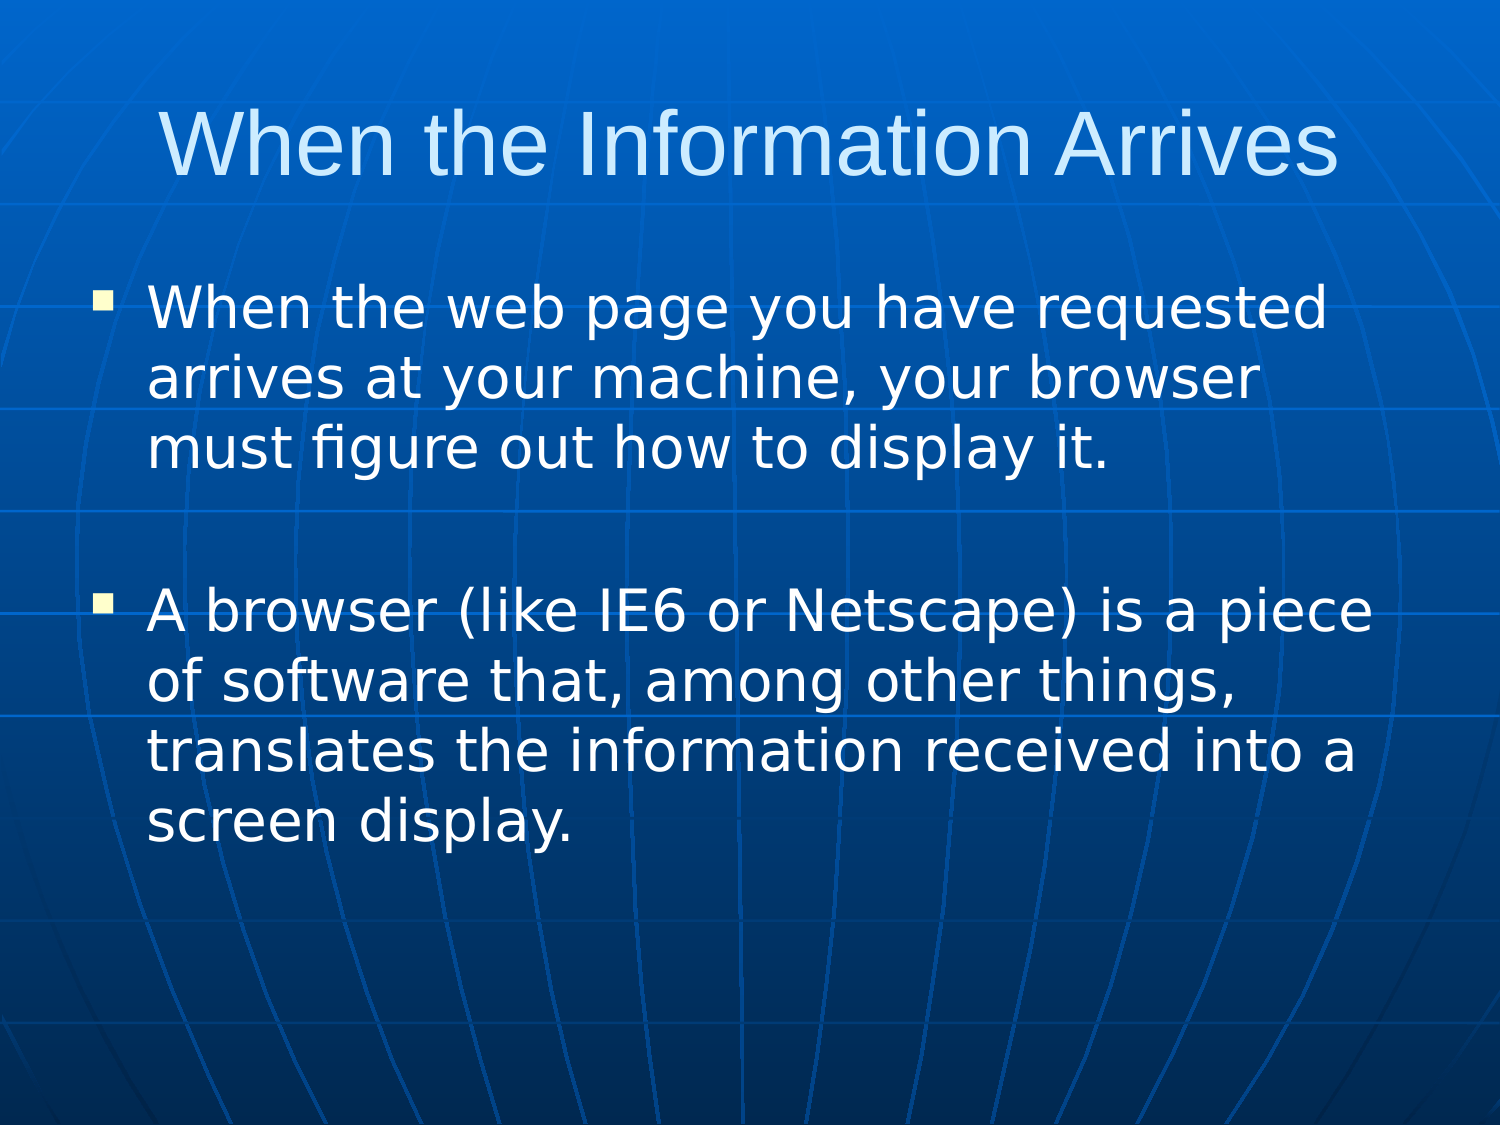

# When the Information Arrives
When the web page you have requested arrives at your machine, your browser must figure out how to display it.

A browser (like IE6 or Netscape) is a piece of software that, among other things, translates the information received into a screen display.